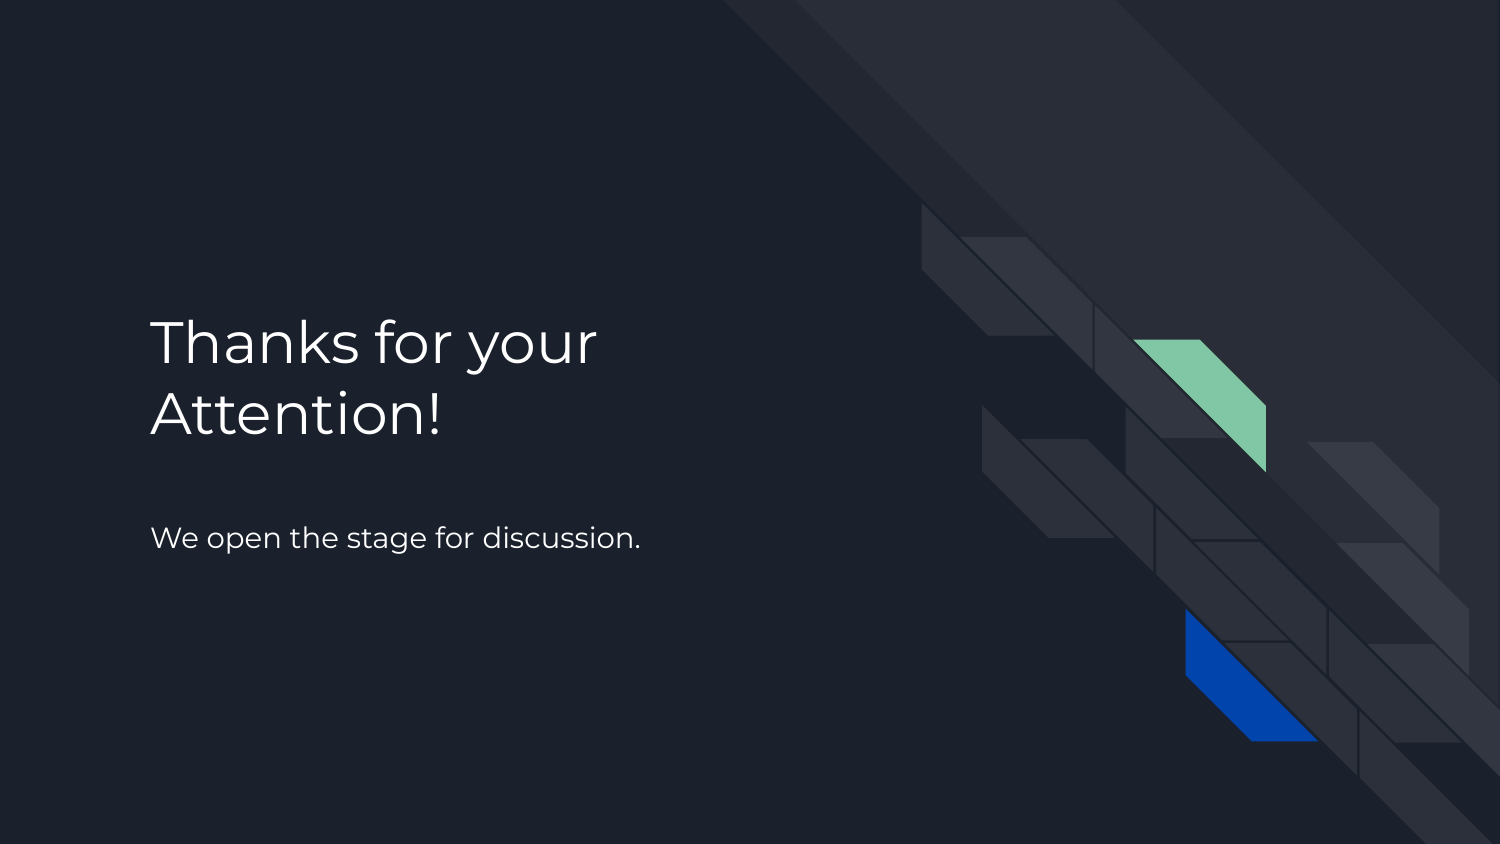

# Thanks for your Attention!

We open the stage for discussion.